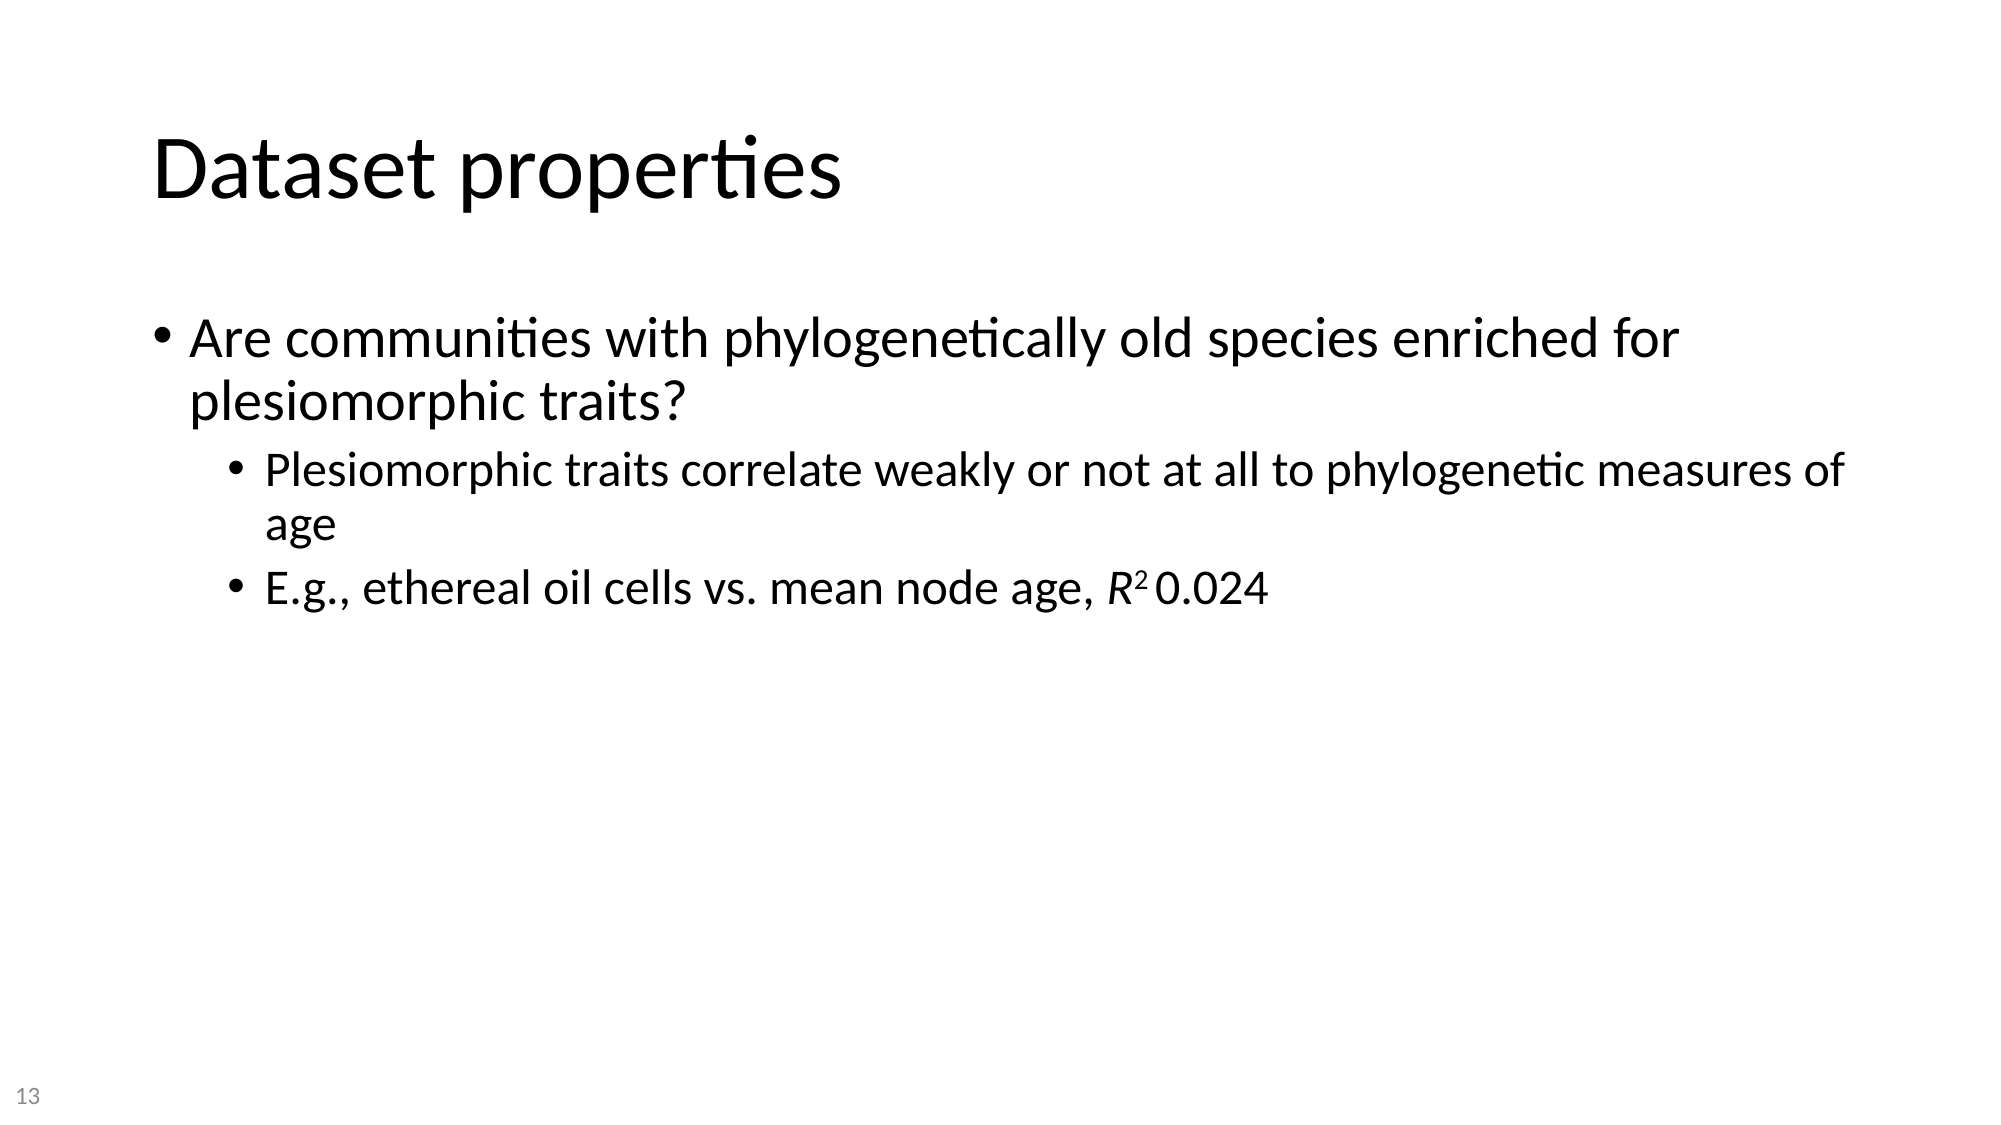

# Dataset properties
Are communities with phylogenetically old species enriched for plesiomorphic traits?
Plesiomorphic traits correlate weakly or not at all to phylogenetic measures of age
E.g., ethereal oil cells vs. mean node age, R2 0.024

13